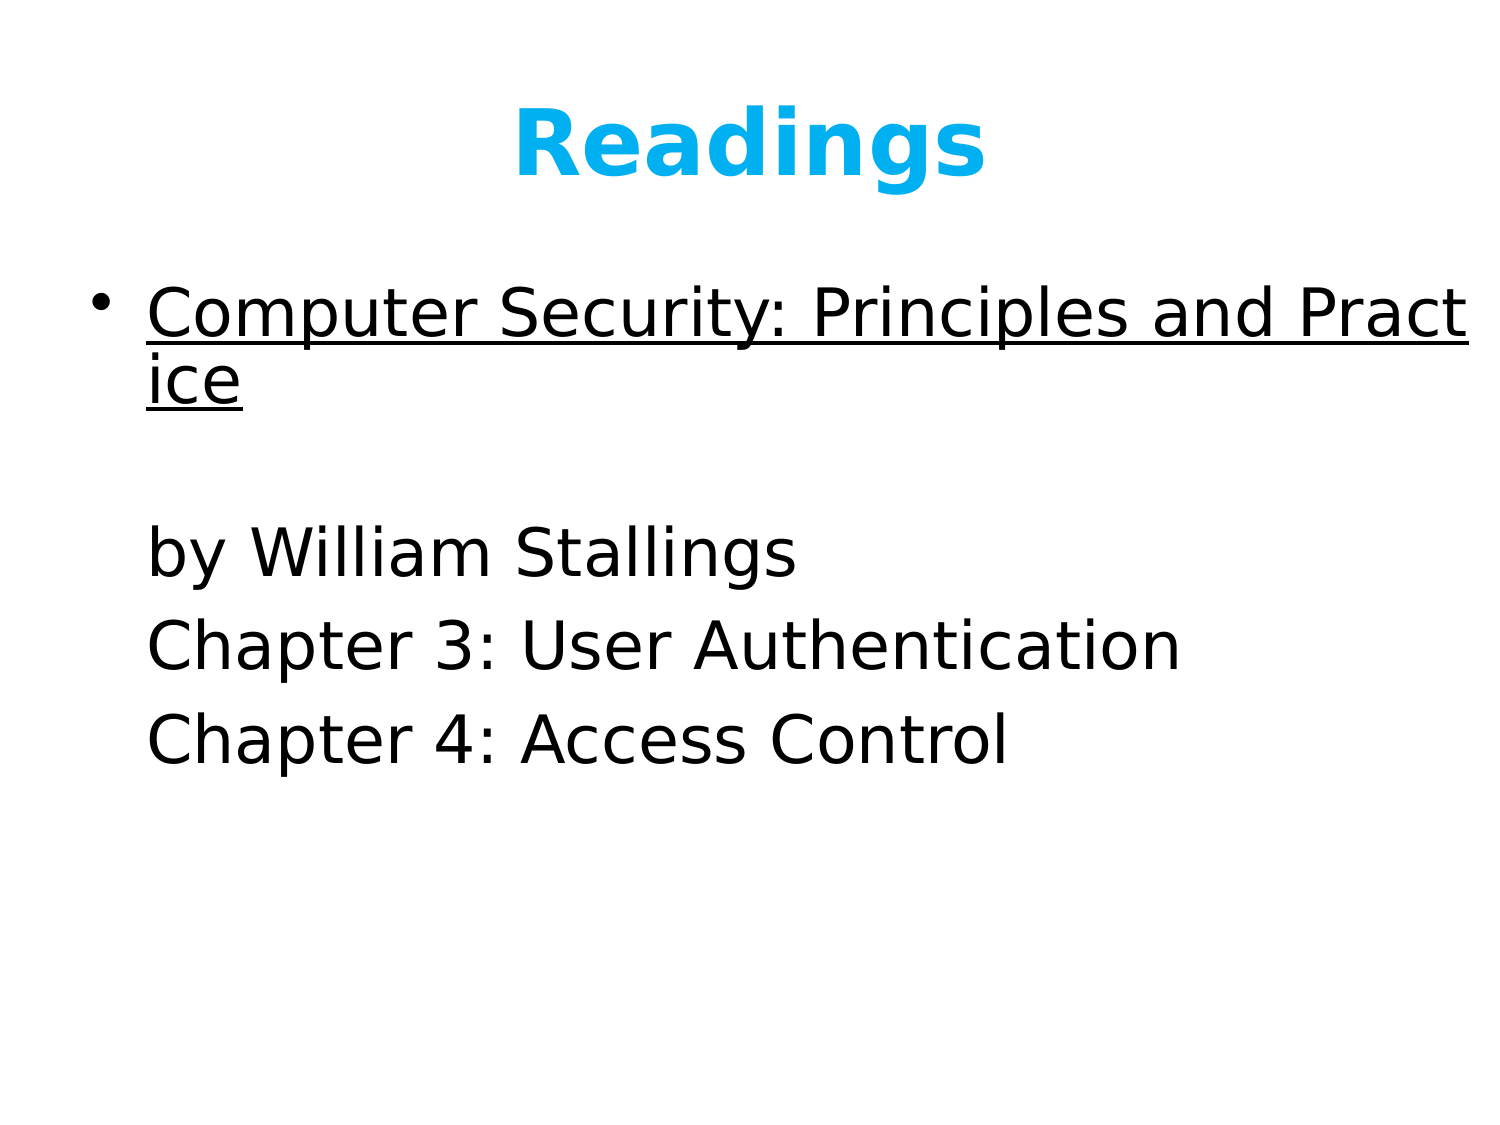

# Readings
Computer Security: Principles and Practice
	by William Stallings
	Chapter 3: User Authentication
	Chapter 4: Access Control